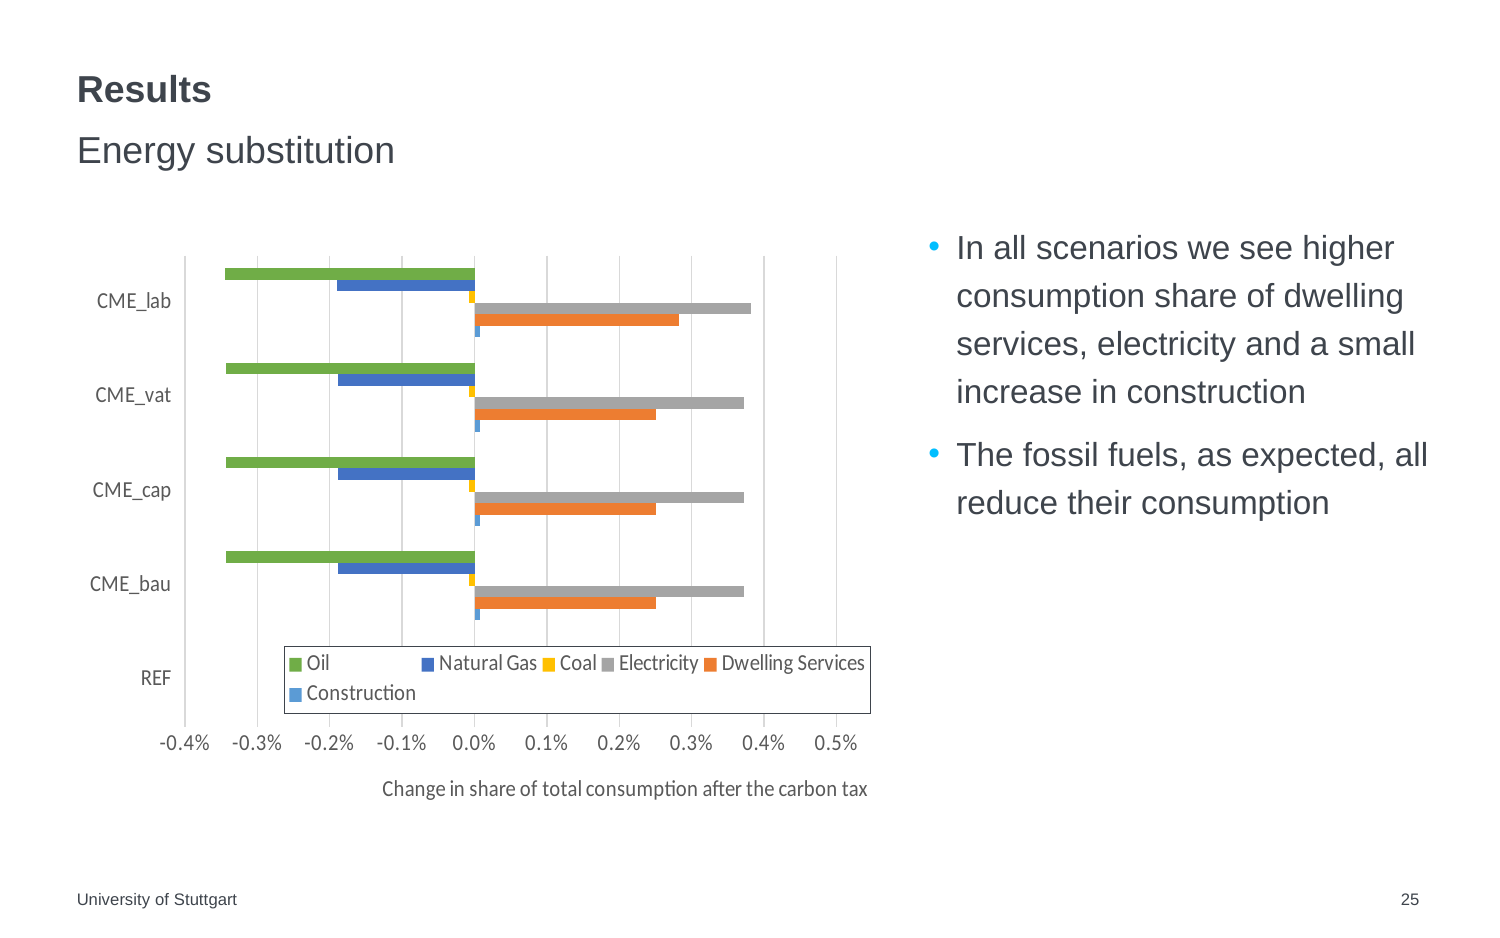

# Results
Energy substitution
In all scenarios we see higher consumption share of dwelling services, electricity and a small increase in construction
The fossil fuels, as expected, all reduce their consumption

### Chart

| Category | Construction | Dwelling Services | Electricity | Coal | Natural Gas | Oil |
|---|---|---|---|---|---|---|
| REF | None | None | None | None | None | None |
| CME_bau | 8.096060524145996e-05 | 0.0025031909465124125 | 0.0037231762346560705 | -7.920279559167044e-05 | -0.0018802790424231304 | -0.003430550525335021 |
| CME_cap | 8.103306263751529e-05 | 0.002513224013610954 | 0.0037295050683899943 | -7.922848629747803e-05 | -0.001882191164980835 | -0.0034329600140617068 |
| CME_vat | 8.096032463067622e-05 | 0.002503206167543265 | 0.003723164576946226 | -7.920280848185669e-05 | -0.0018802801048175622 | -0.003430552031938124 |
| CME_lab | 6.999326608384416e-05 | 0.002823677015964615 | 0.003820646525828232 | -7.949781072417325e-05 | -0.0018993556629655502 | -0.0034542212062621397 |
University of Stuttgart
25